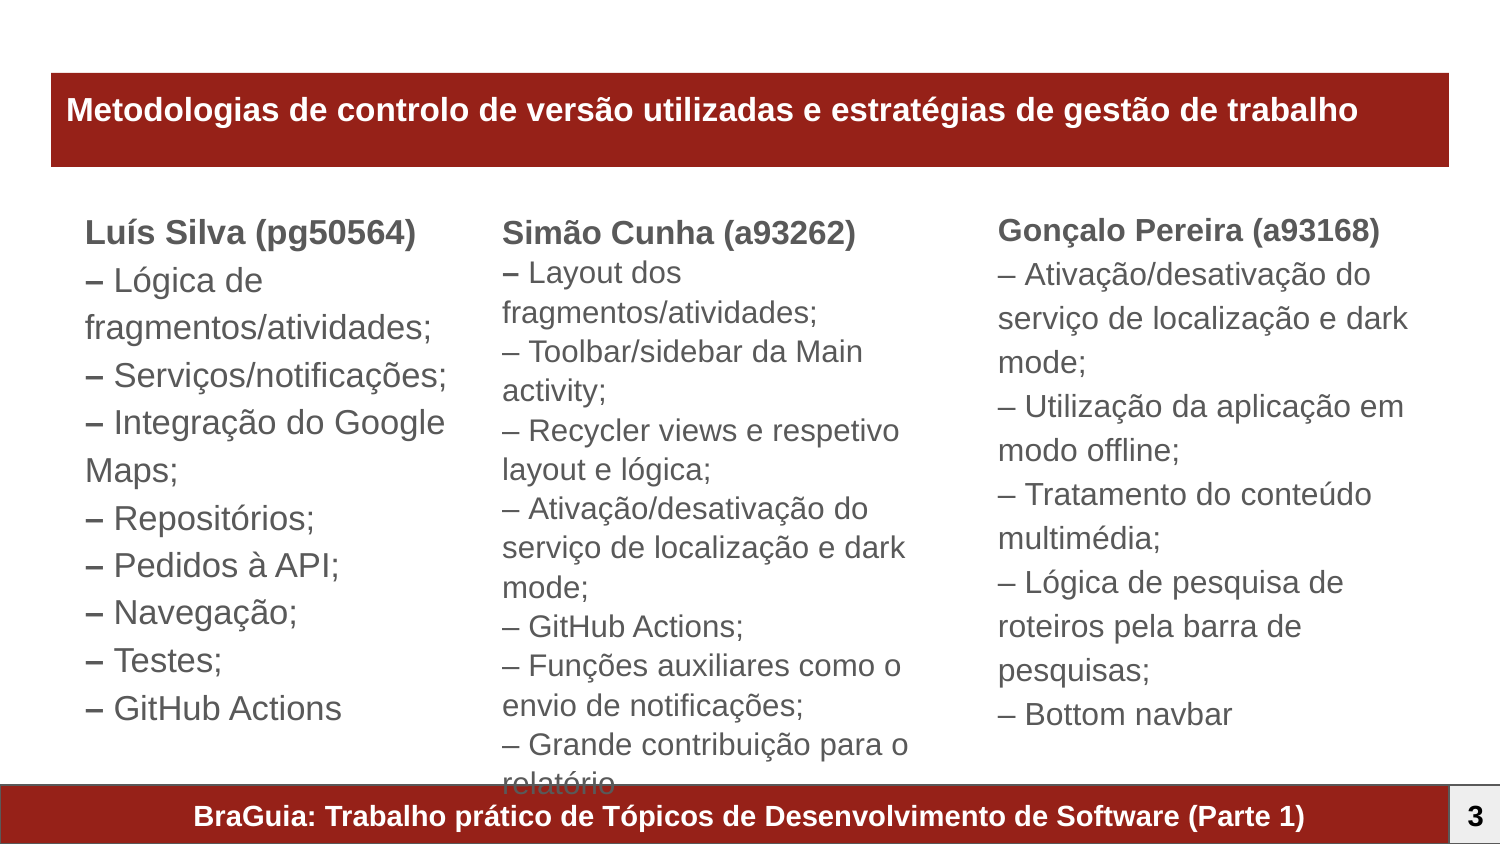

# Metodologias de controlo de versão utilizadas e estratégias de gestão de trabalho
Luís Silva (pg50564)
– Lógica de fragmentos/atividades;
– Serviços/notificações;
– Integração do Google Maps;
– Repositórios;
– Pedidos à API;
– Navegação;
– Testes;
– GitHub Actions
Gonçalo Pereira (a93168)
– Ativação/desativação do serviço de localização e dark mode;
– Utilização da aplicação em modo offline;
– Tratamento do conteúdo multimédia;
– Lógica de pesquisa de roteiros pela barra de pesquisas;
– Bottom navbar
Simão Cunha (a93262)
– Layout dos fragmentos/atividades;
– Toolbar/sidebar da Main activity;
– Recycler views e respetivo layout e lógica;
– Ativação/desativação do serviço de localização e dark mode;
– GitHub Actions;
– Funções auxiliares como o envio de notificações;
– Grande contribuição para o relatório
BraGuia: Trabalho prático de Tópicos de Desenvolvimento de Software (Parte 1)
3